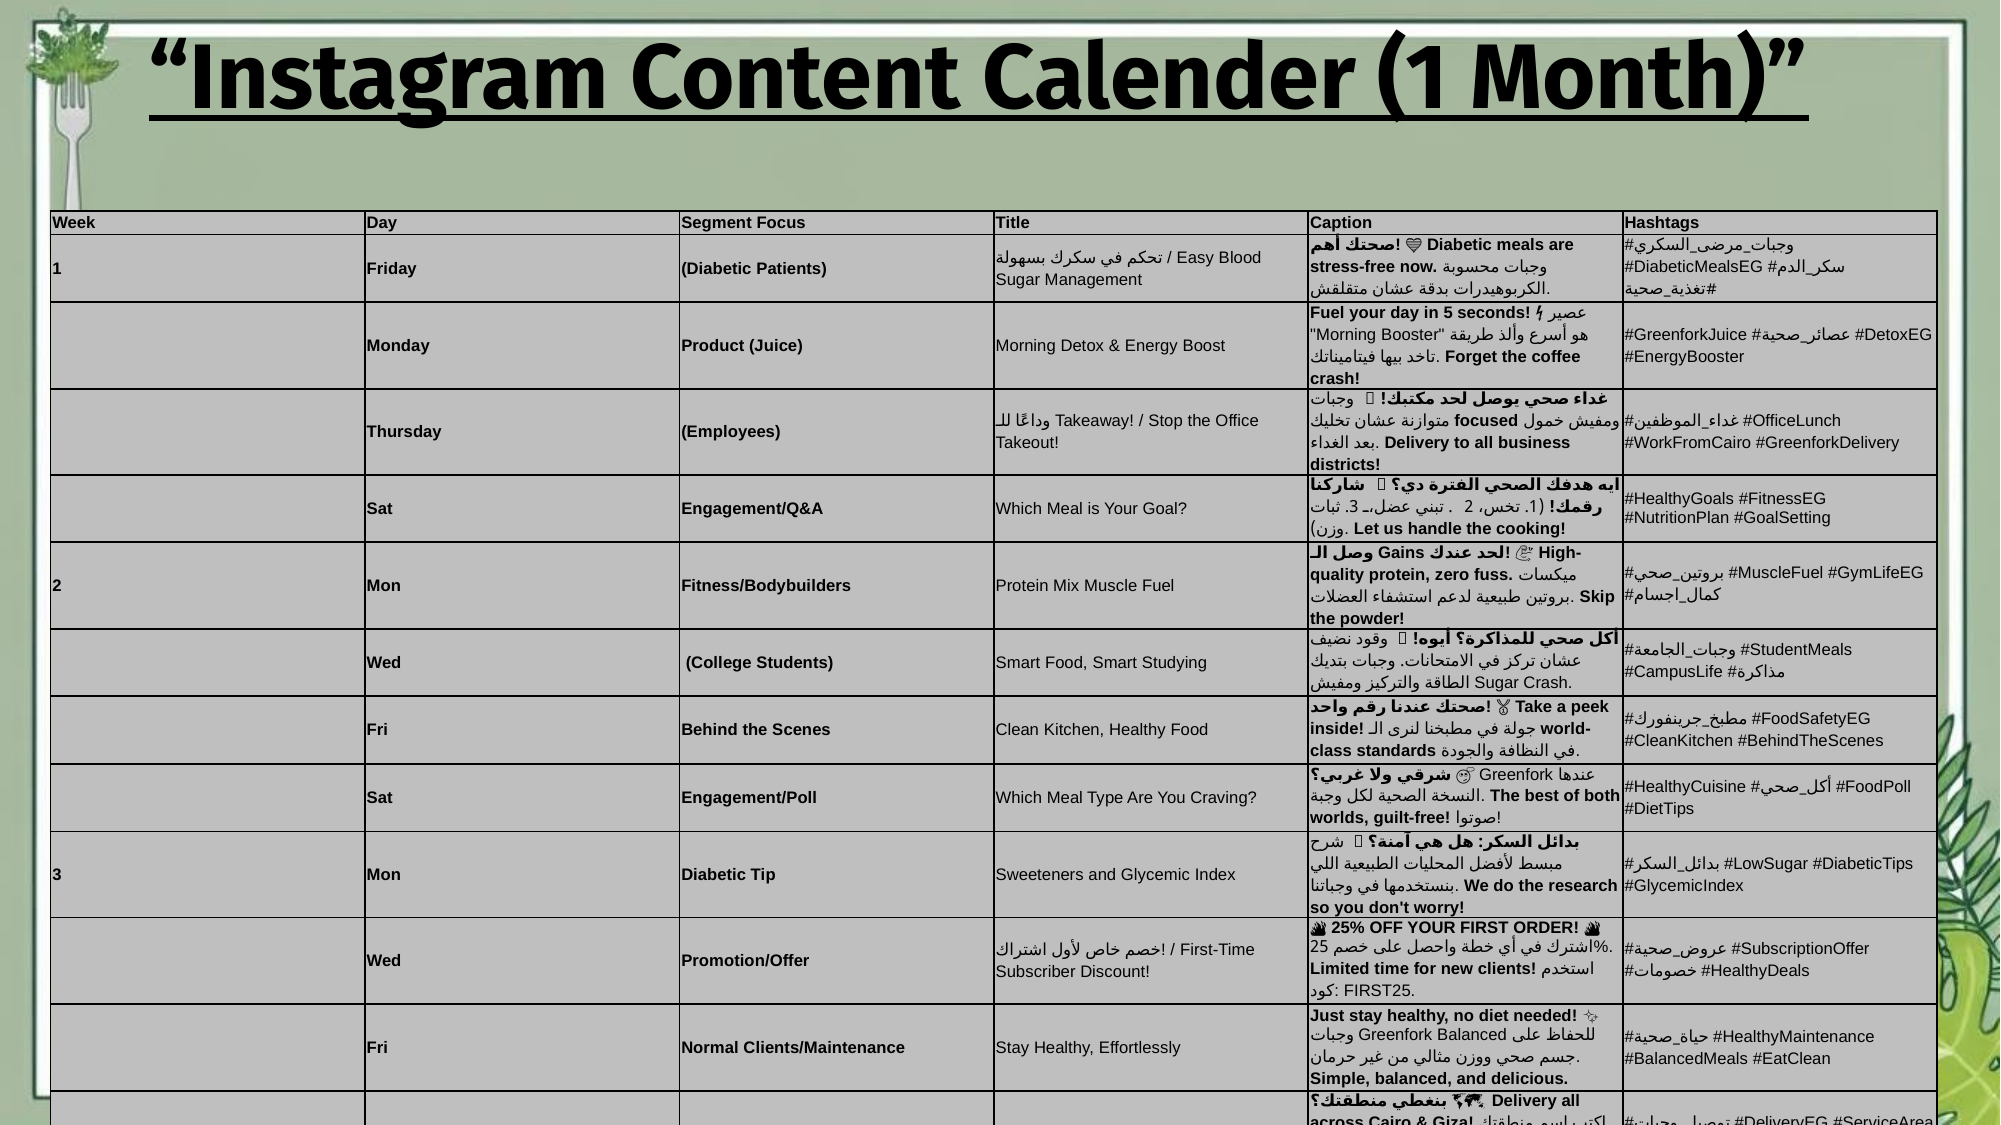

# “Instagram Content Calender (1 Month)”
| Week | Day | Segment Focus | Title | Caption | Hashtags |
| --- | --- | --- | --- | --- | --- |
| 1 | Friday | (Diabetic Patients) | تحكم في سكرك بسهولة / Easy Blood Sugar Management | صحتك أهم! 💙 Diabetic meals are stress-free now. وجبات محسوبة الكربوهيدرات بدقة عشان متقلقش. | #وجبات\_مرضى\_السكري #DiabeticMealsEG #سكر\_الدم #تغذية\_صحية |
|  | Monday | Product (Juice) | Morning Detox & Energy Boost | Fuel your day in 5 seconds! ⚡️ عصير "Morning Booster" هو أسرع وألذ طريقة تاخد بيها فيتاميناتك. Forget the coffee crash! | #GreenforkJuice #عصائر\_صحية #DetoxEG #EnergyBooster |
|  | Thursday | (Employees) | وداعًا للـ Takeaway! / Stop the Office Takeout! | غداء صحي يوصل لحد مكتبك! 💼 وجبات متوازنة عشان تخليك focused ومفيش خمول بعد الغداء. Delivery to all business districts! | #غداء\_الموظفين #OfficeLunch #WorkFromCairo #GreenforkDelivery |
|  | Sat | Engagement/Q&A | Which Meal is Your Goal? | ايه هدفك الصحي الفترة دي؟ 🎯 شاركنا رقمك! (1. تخس، 2. تبني عضل، 3. ثبات وزن). Let us handle the cooking! | #HealthyGoals #FitnessEG #NutritionPlan #GoalSetting |
| 2 | Mon | Fitness/Bodybuilders | Protein Mix Muscle Fuel | وصل الـ Gains لحد عندك! 💪 High-quality protein, zero fuss. ميكسات بروتين طبيعية لدعم استشفاء العضلات. Skip the powder! | #بروتين\_صحي #MuscleFuel #GymLifeEG #كمال\_اجسام |
|  | Wed | (College Students) | Smart Food, Smart Studying | أكل صحي للمذاكرة؟ أيوه! 🧠 وقود نضيف عشان تركز في الامتحانات. وجبات بتديك الطاقة والتركيز ومفيش Sugar Crash. | #وجبات\_الجامعة #StudentMeals #CampusLife #مذاكرة |
|  | Fri | Behind the Scenes | Clean Kitchen, Healthy Food | صحتك عندنا رقم واحد! 🥇 Take a peek inside! جولة في مطبخنا لنرى الـ world-class standards في النظافة والجودة. | #مطبخ\_جرينفورك #FoodSafetyEG #CleanKitchen #BehindTheScenes |
|  | Sat | Engagement/Poll | Which Meal Type Are You Craving? | شرقي ولا غربي؟ 🤔 Greenfork عندها النسخة الصحية لكل وجبة. The best of both worlds, guilt-free! صوتوا! | #HealthyCuisine #أكل\_صحي #FoodPoll #DietTips |
| 3 | Mon | Diabetic Tip | Sweeteners and Glycemic Index | بدائل السكر: هل هي آمنة؟ 🧐 شرح مبسط لأفضل المحليات الطبيعية اللي بنستخدمها في وجباتنا. We do the research so you don't worry! | #بدائل\_السكر #LowSugar #DiabeticTips #GlycemicIndex |
|  | Wed | Promotion/Offer | خصم خاص لأول اشتراك! / First-Time Subscriber Discount! | 🔥 25% OFF YOUR FIRST ORDER! 🔥 اشترك في أي خطة واحصل على خصم 25%. Limited time for new clients! استخدم كود: FIRST25. | #عروض\_صحية #SubscriptionOffer #خصومات #HealthyDeals |
|  | Fri | Normal Clients/Maintenance | Stay Healthy, Effortlessly | Just stay healthy, no diet needed! ✨ وجبات Greenfork Balanced للحفاظ على جسم صحي ووزن مثالي من غير حرمان. Simple, balanced, and delicious. | #حياة\_صحية #HealthyMaintenance #BalancedMeals #EatClean |
|  | Sat | Delivery Map | Delivery Map Showcase | بنغطي منطقتك؟ 🗺️ Delivery all across Cairo & Giza! اكتب اسم منطقتك وهنرد عليك بتفاصيل التوصيل! We bring the health to you. | #توصيل\_وجبات #DeliveryEG #ServiceArea #CairoDelivery |